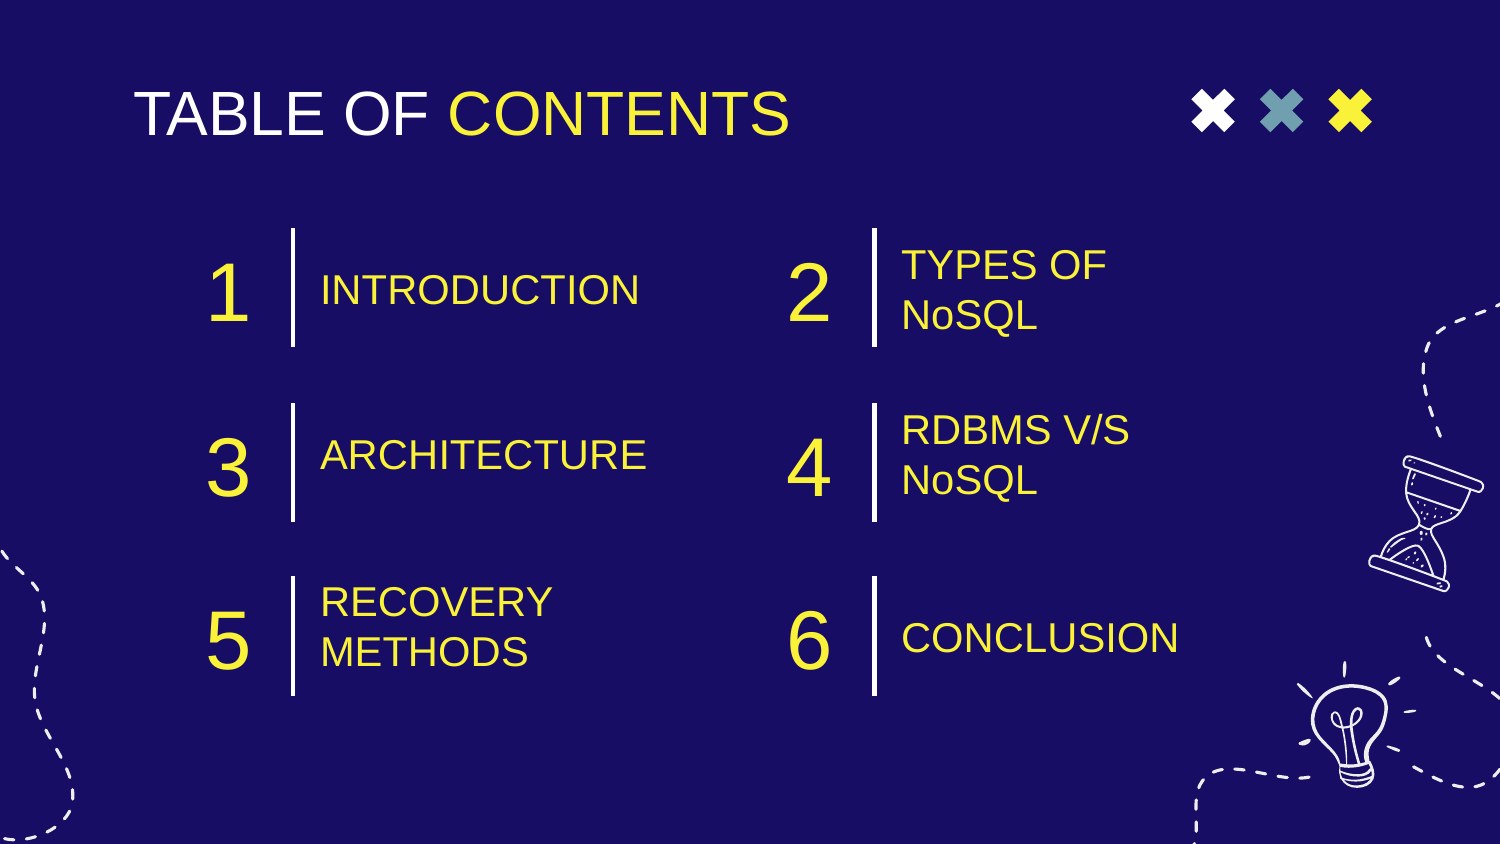

TABLE OF CONTENTS

1
2
# INTRODUCTION
TYPES OF NoSQL
3
4
ARCHITECTURE
RDBMS V/S NoSQL
5
6
RECOVERY METHODS
CONCLUSION